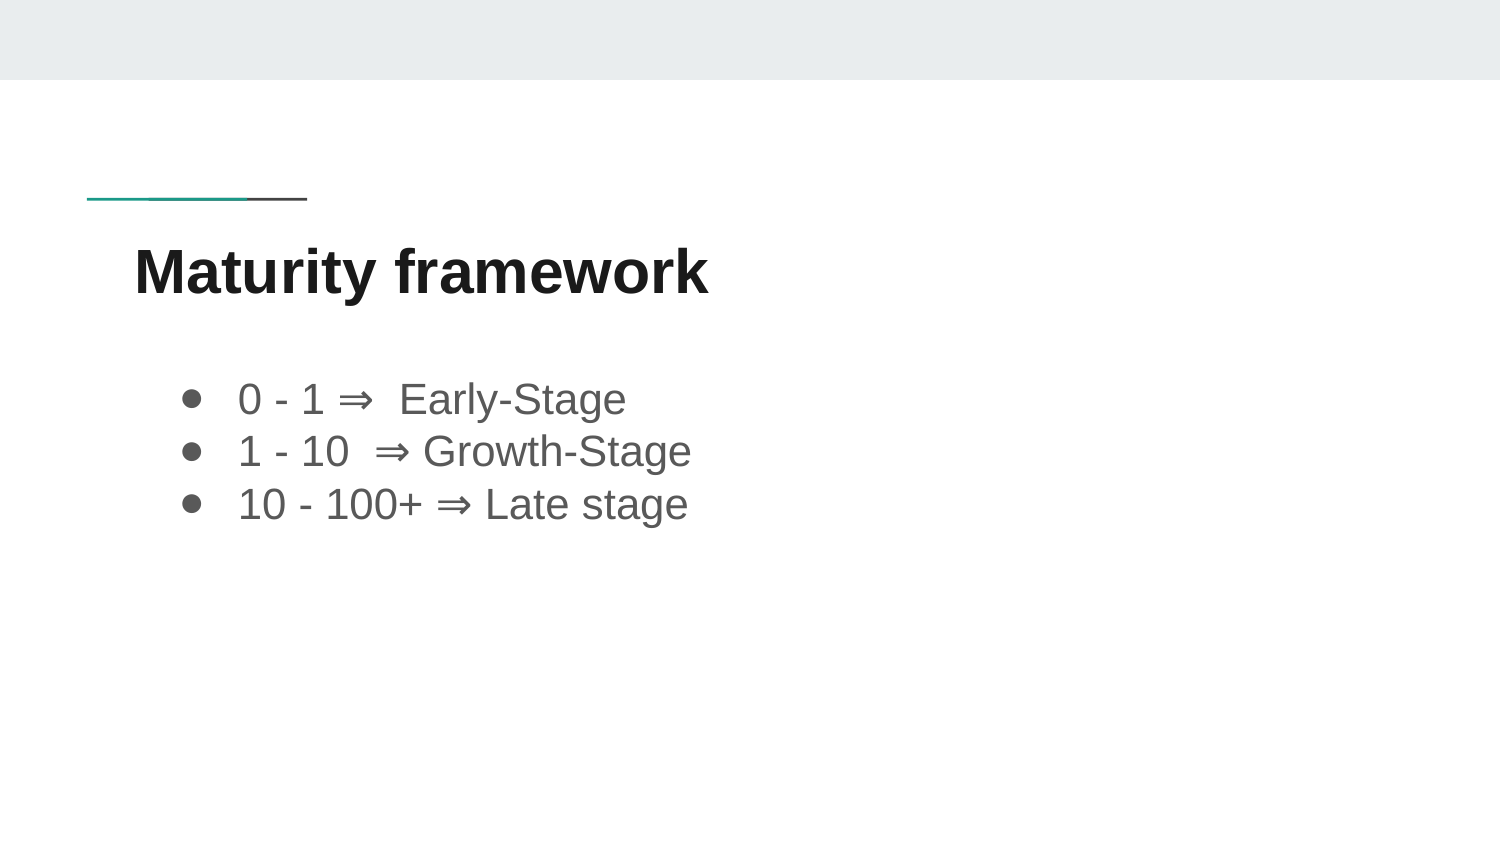

# Maturity framework
0 - 1 ⇒  Early-Stage
1 - 10  ⇒ Growth-Stage
10 - 100+ ⇒ Late stage